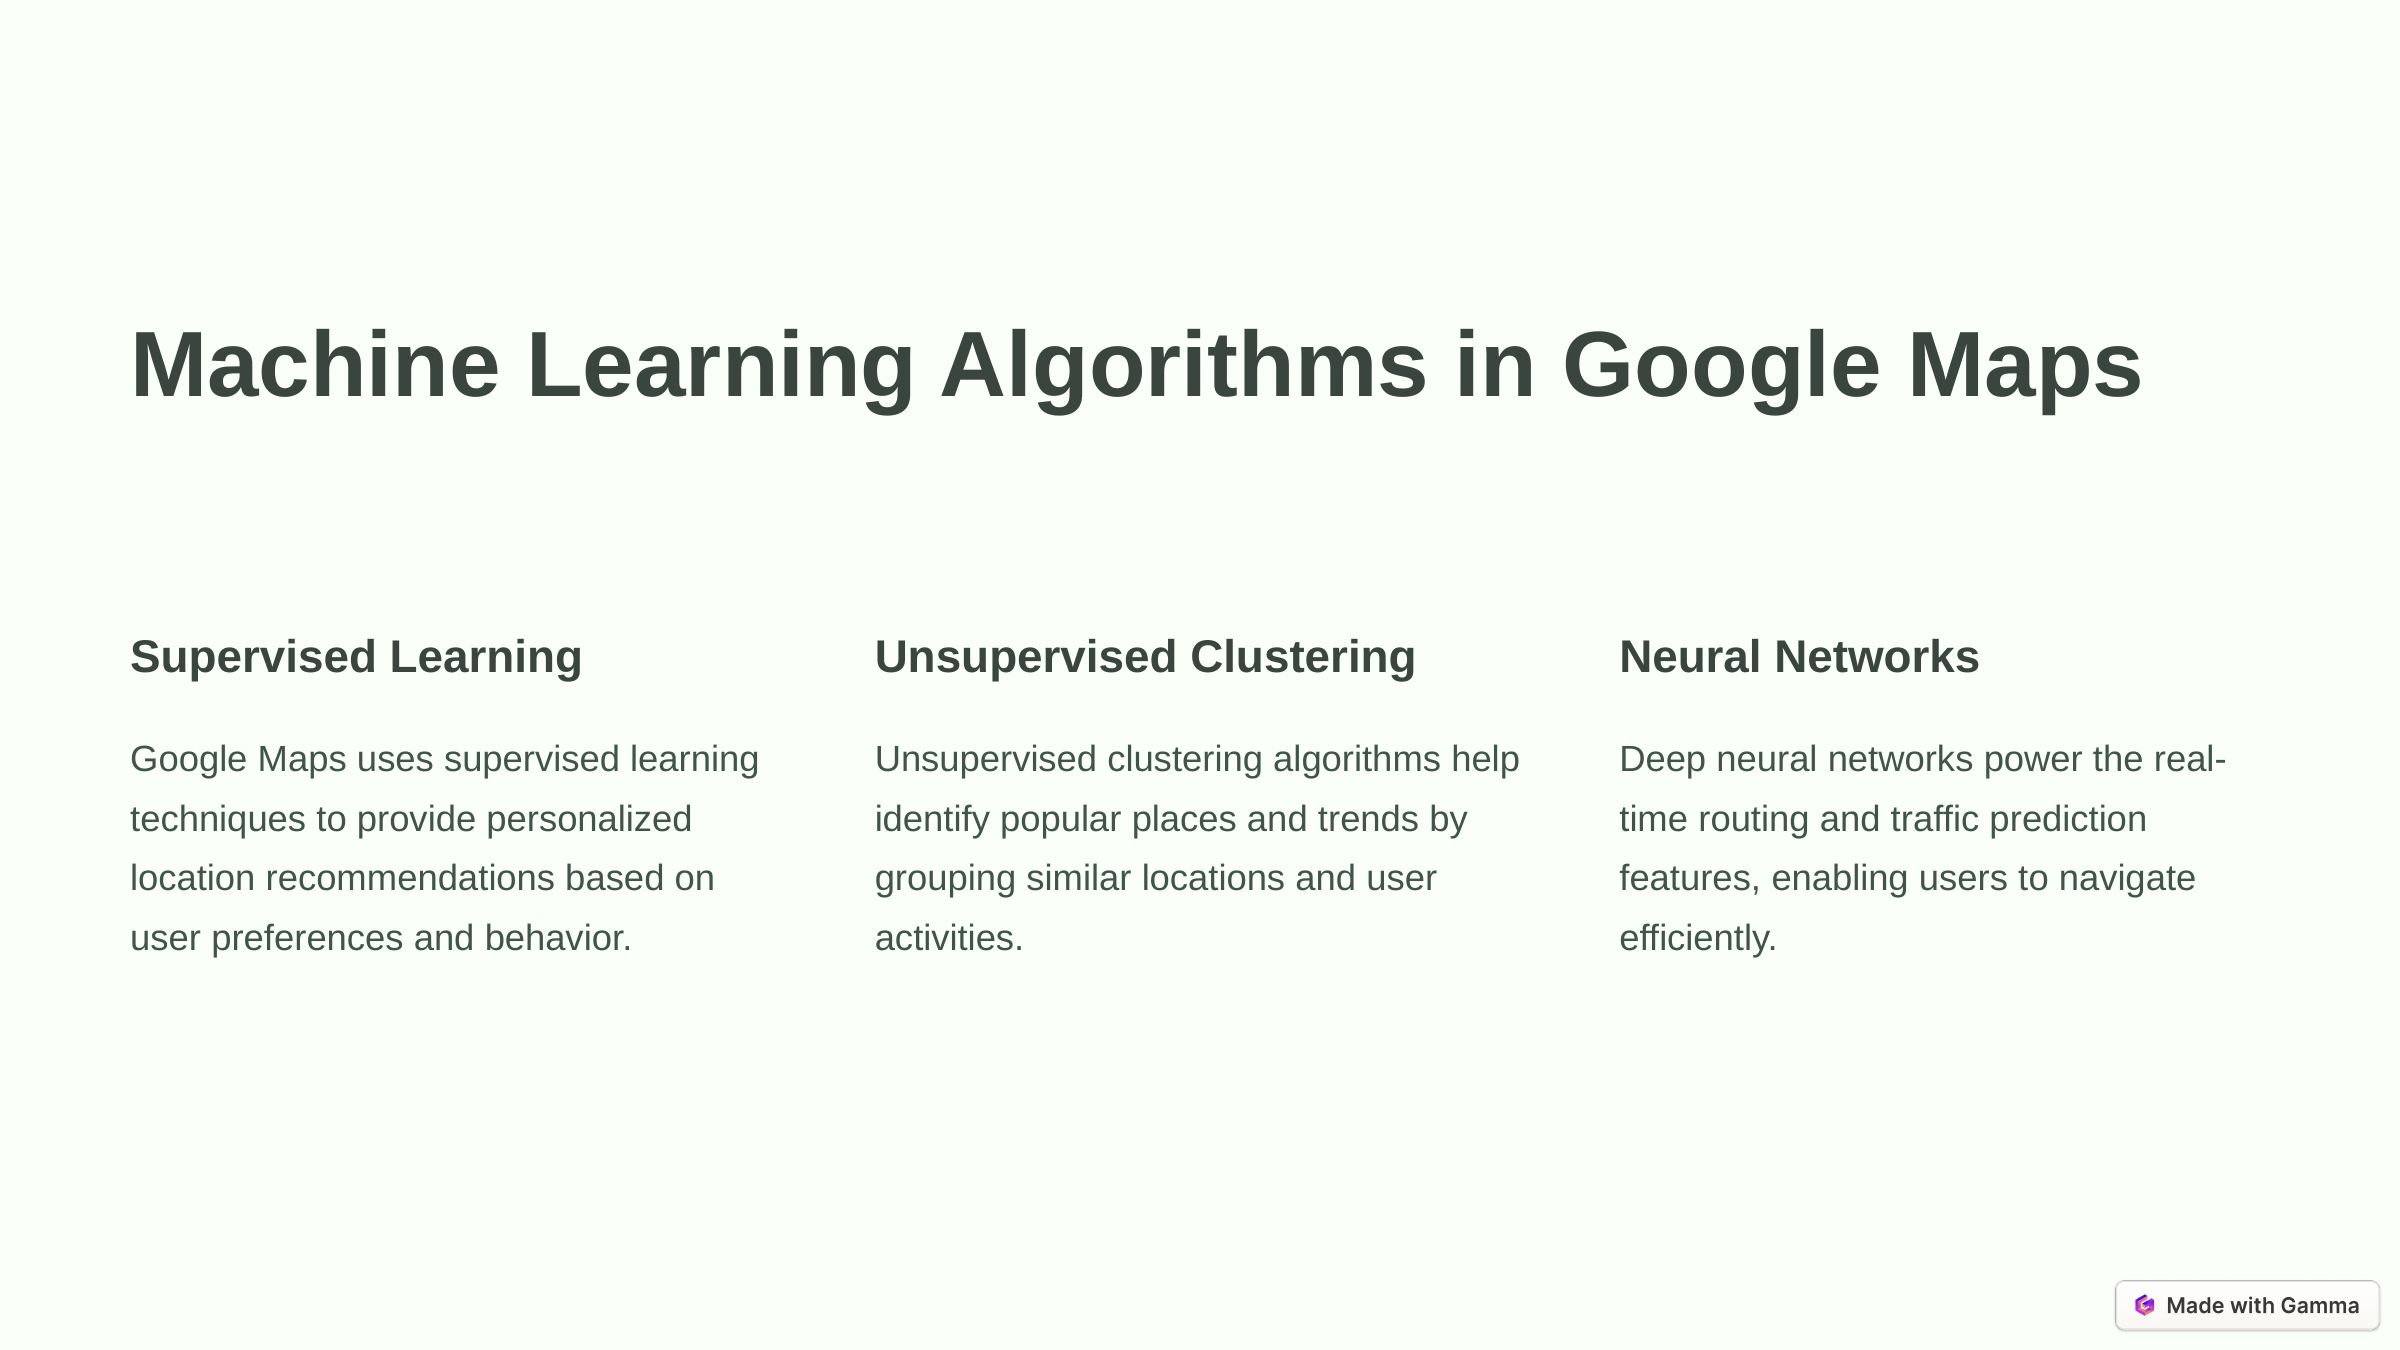

Machine Learning Algorithms in Google Maps
Supervised Learning
Unsupervised Clustering
Neural Networks
Google Maps uses supervised learning techniques to provide personalized location recommendations based on user preferences and behavior.
Unsupervised clustering algorithms help identify popular places and trends by grouping similar locations and user activities.
Deep neural networks power the real-time routing and traffic prediction features, enabling users to navigate efficiently.